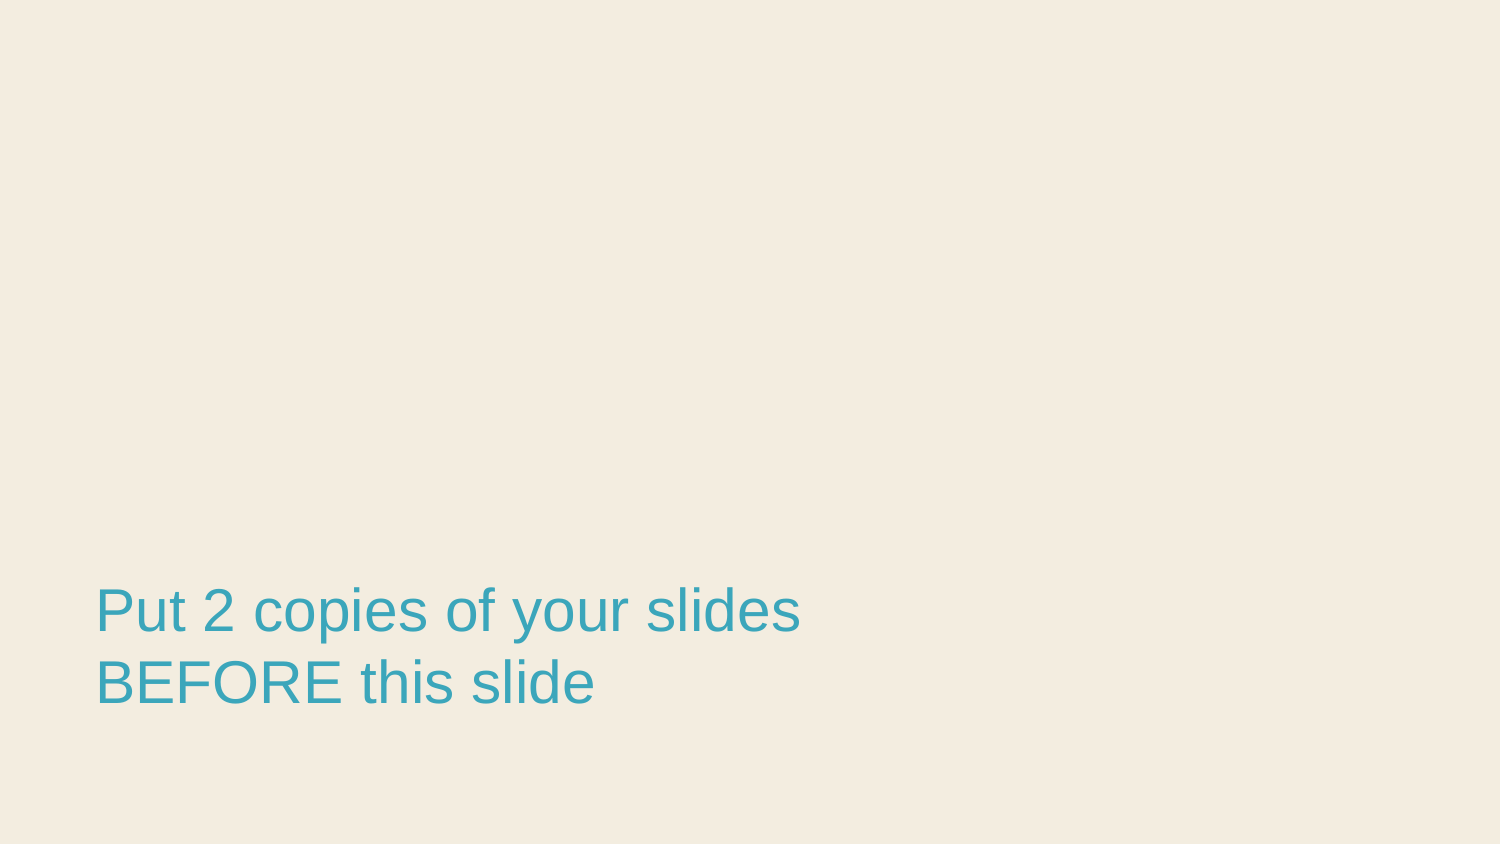

# Put 2 copies of your slides
BEFORE this slide